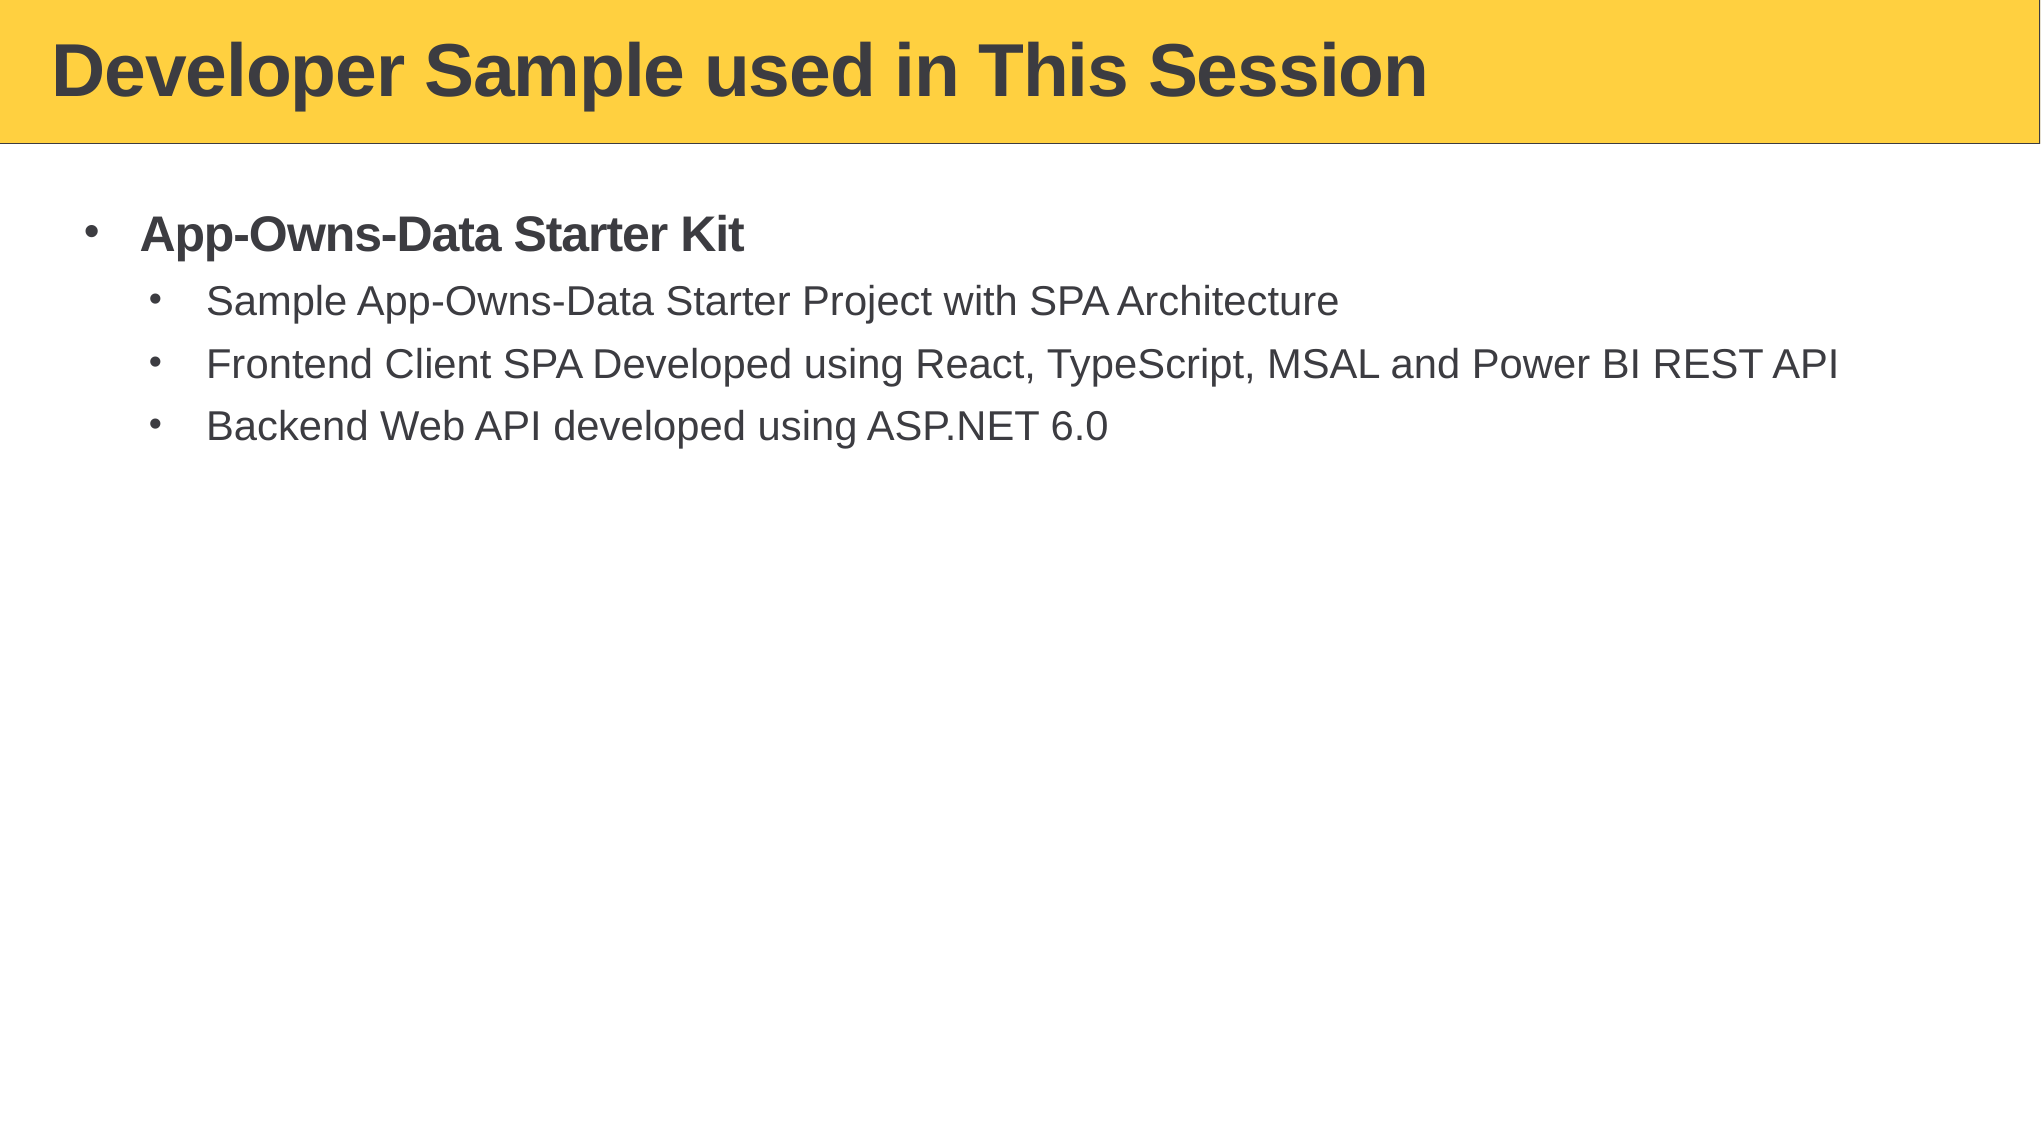

# Developer Sample used in This Session
App-Owns-Data Starter Kit
Sample App-Owns-Data Starter Project with SPA Architecture
Frontend Client SPA Developed using React, TypeScript, MSAL and Power BI REST API
Backend Web API developed using ASP.NET 6.0